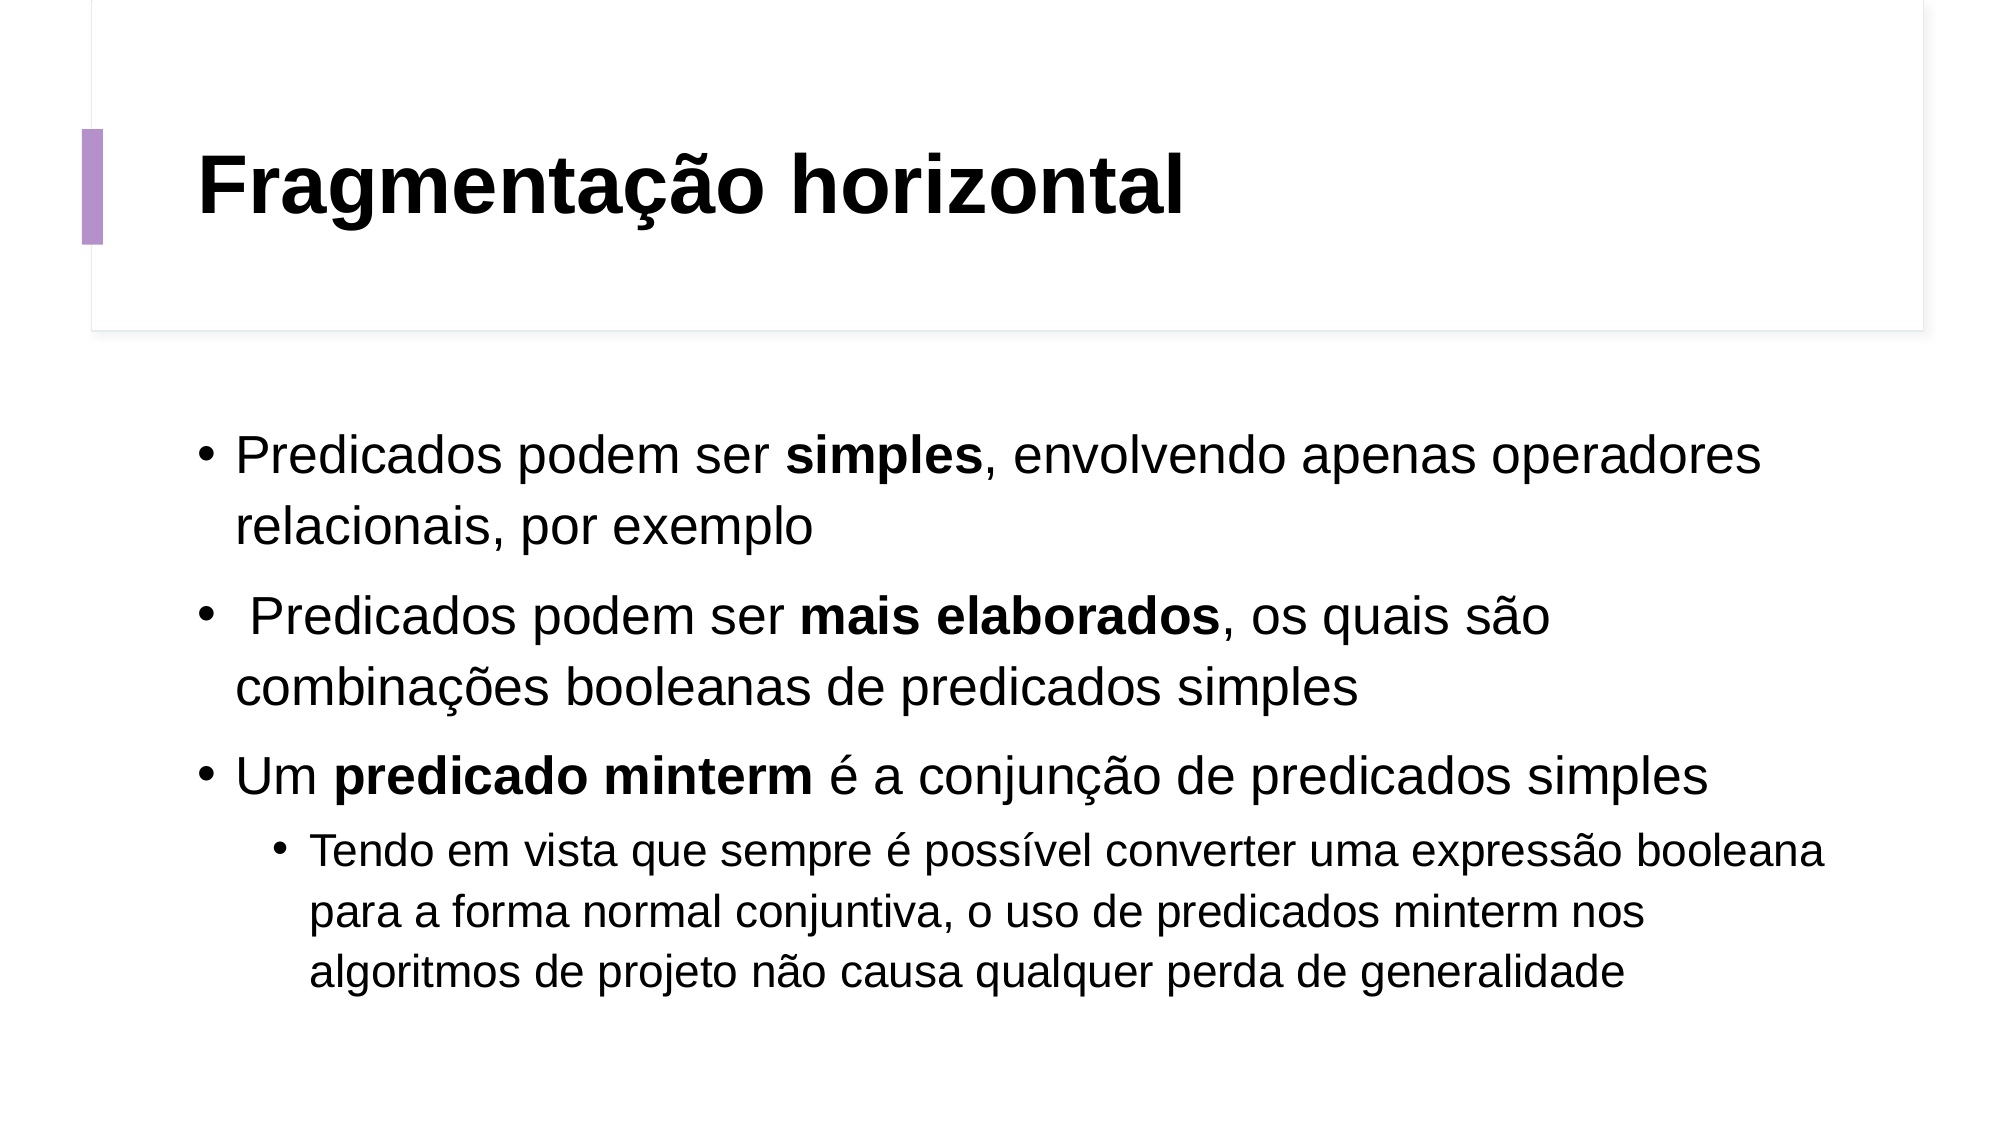

# Fragmentação horizontal
Predicados podem ser simples, envolvendo apenas operadores relacionais, por exemplo
 Predicados podem ser mais elaborados, os quais são combinações booleanas de predicados simples
Um predicado minterm é a conjunção de predicados simples
Tendo em vista que sempre é possível converter uma expressão booleana para a forma normal conjuntiva, o uso de predicados minterm nos algoritmos de projeto não causa qualquer perda de generalidade